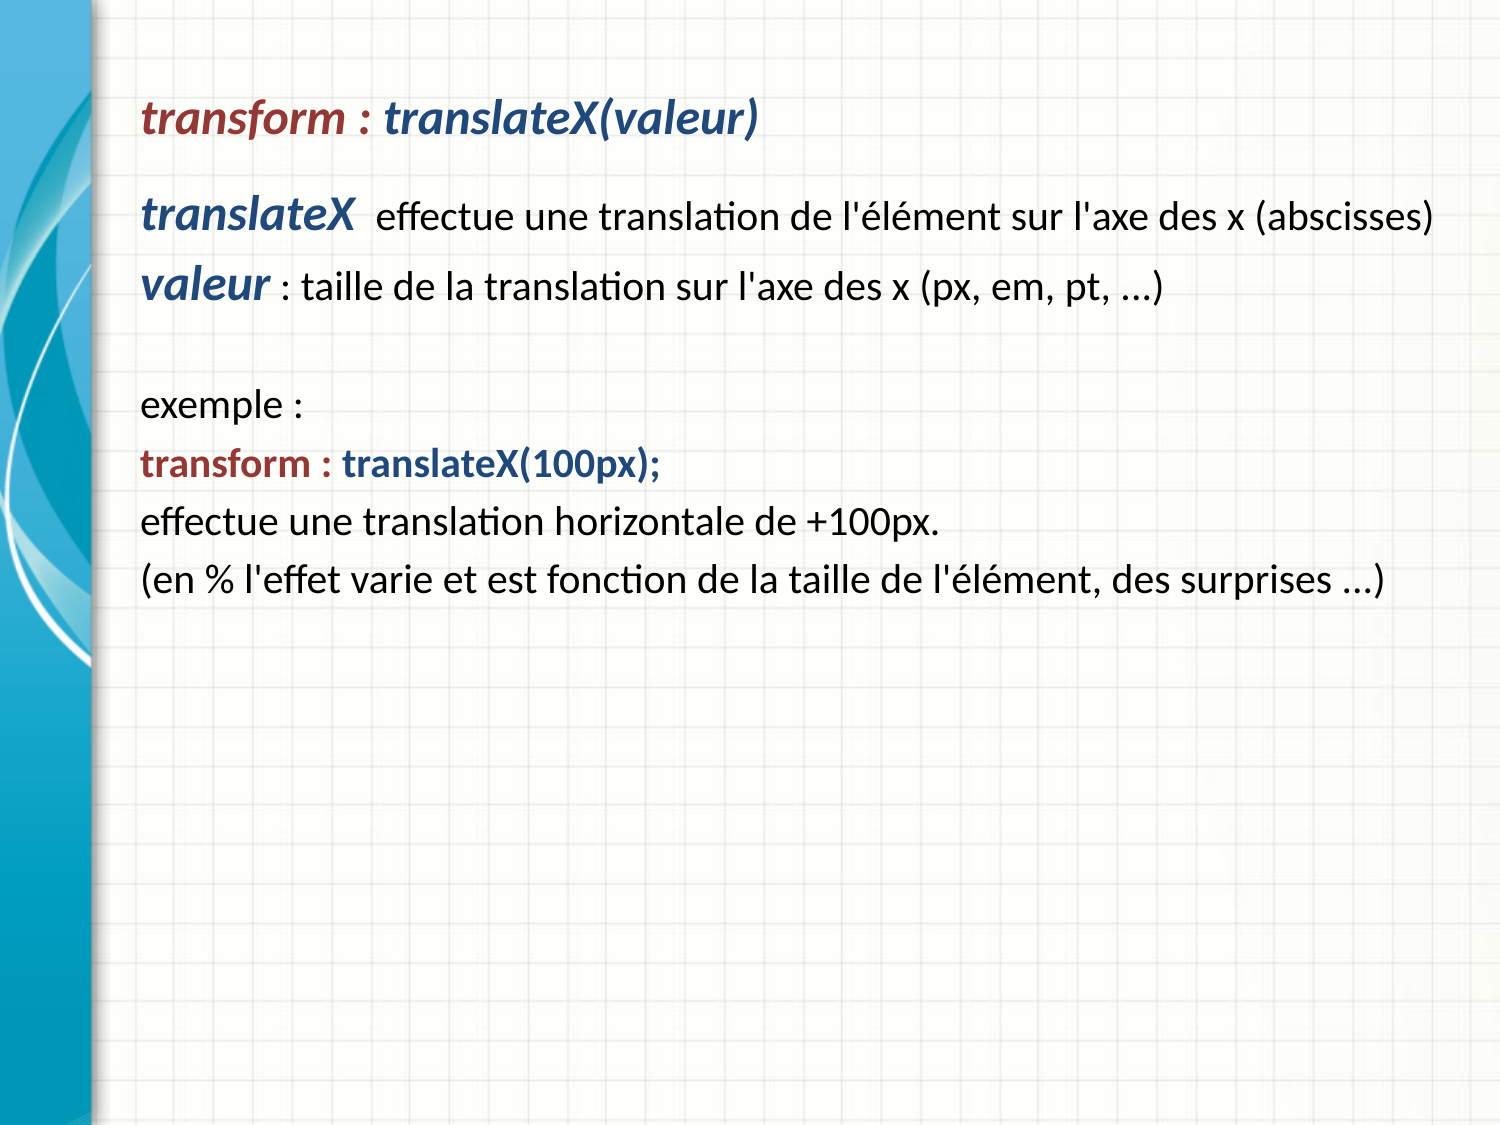

# transform : translateX(valeur)
translateX  effectue une translation de l'élément sur l'axe des x (abscisses)
valeur : taille de la translation sur l'axe des x (px, em, pt, ...)

exemple :
transform : translateX(100px);
effectue une translation horizontale de +100px.
(en % l'effet varie et est fonction de la taille de l'élément, des surprises ...)